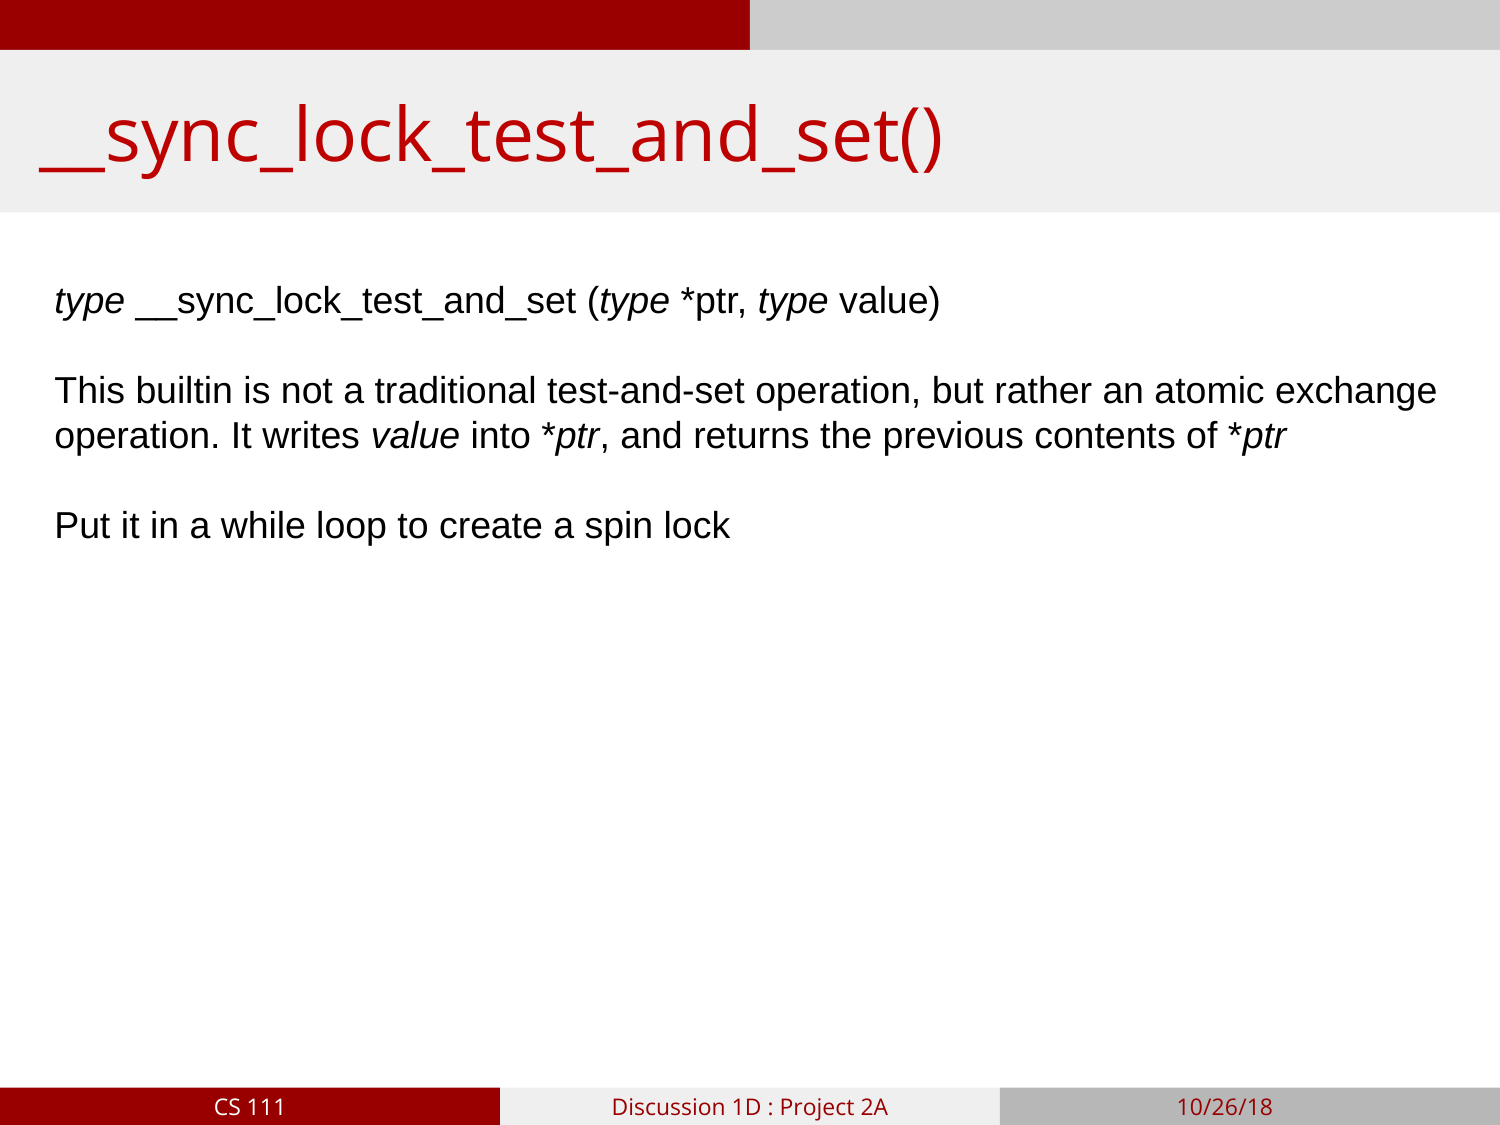

# __sync_lock_test_and_set()
type __sync_lock_test_and_set (type *ptr, type value)

This builtin is not a traditional test-and-set operation, but rather an atomic exchange operation. It writes value into *ptr, and returns the previous contents of *ptr

Put it in a while loop to create a spin lock